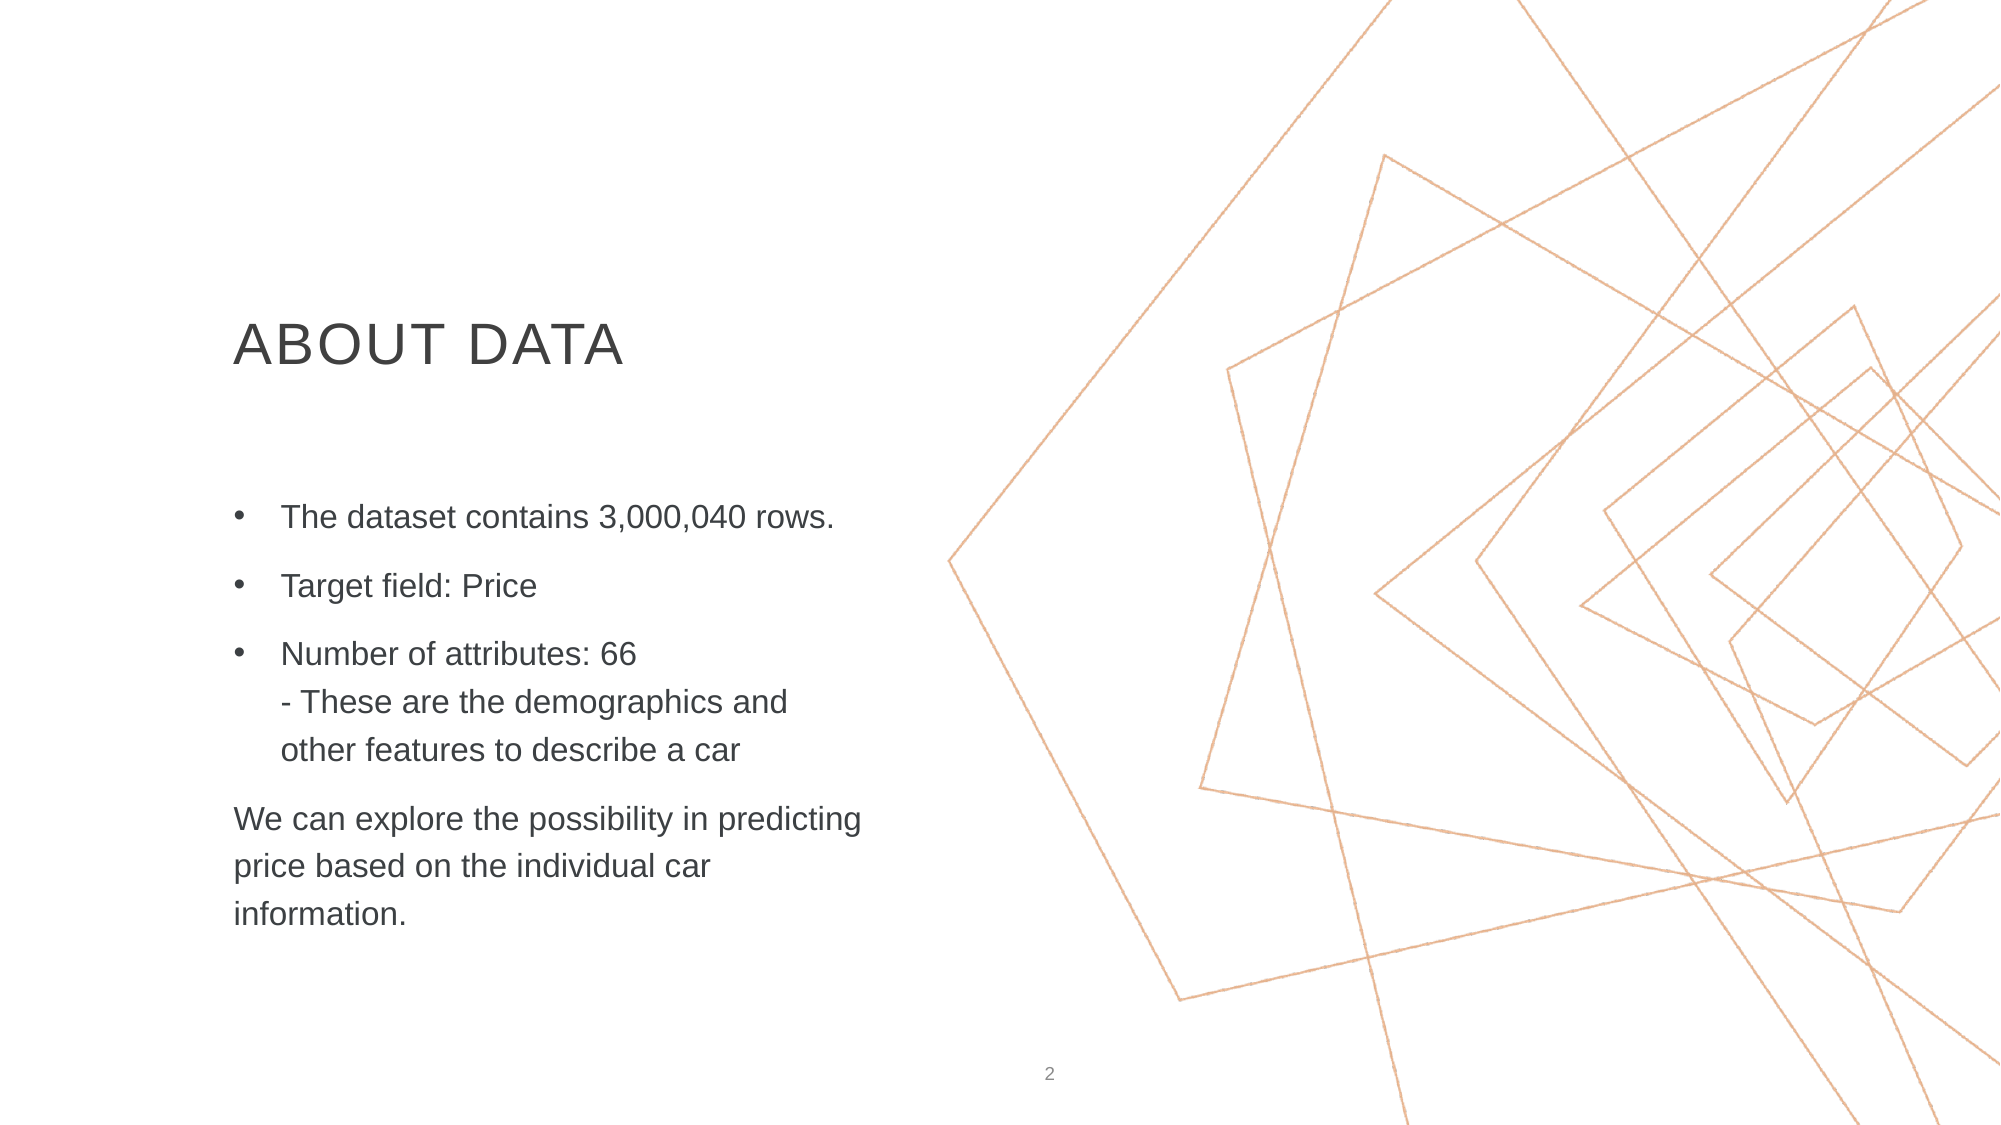

# ABOUT Data
The dataset contains 3,000,040 rows.
Target field: Price
Number of attributes: 66
- These are the demographics and other features to describe a car
We can explore the possibility in predicting price based on the individual car information.

2